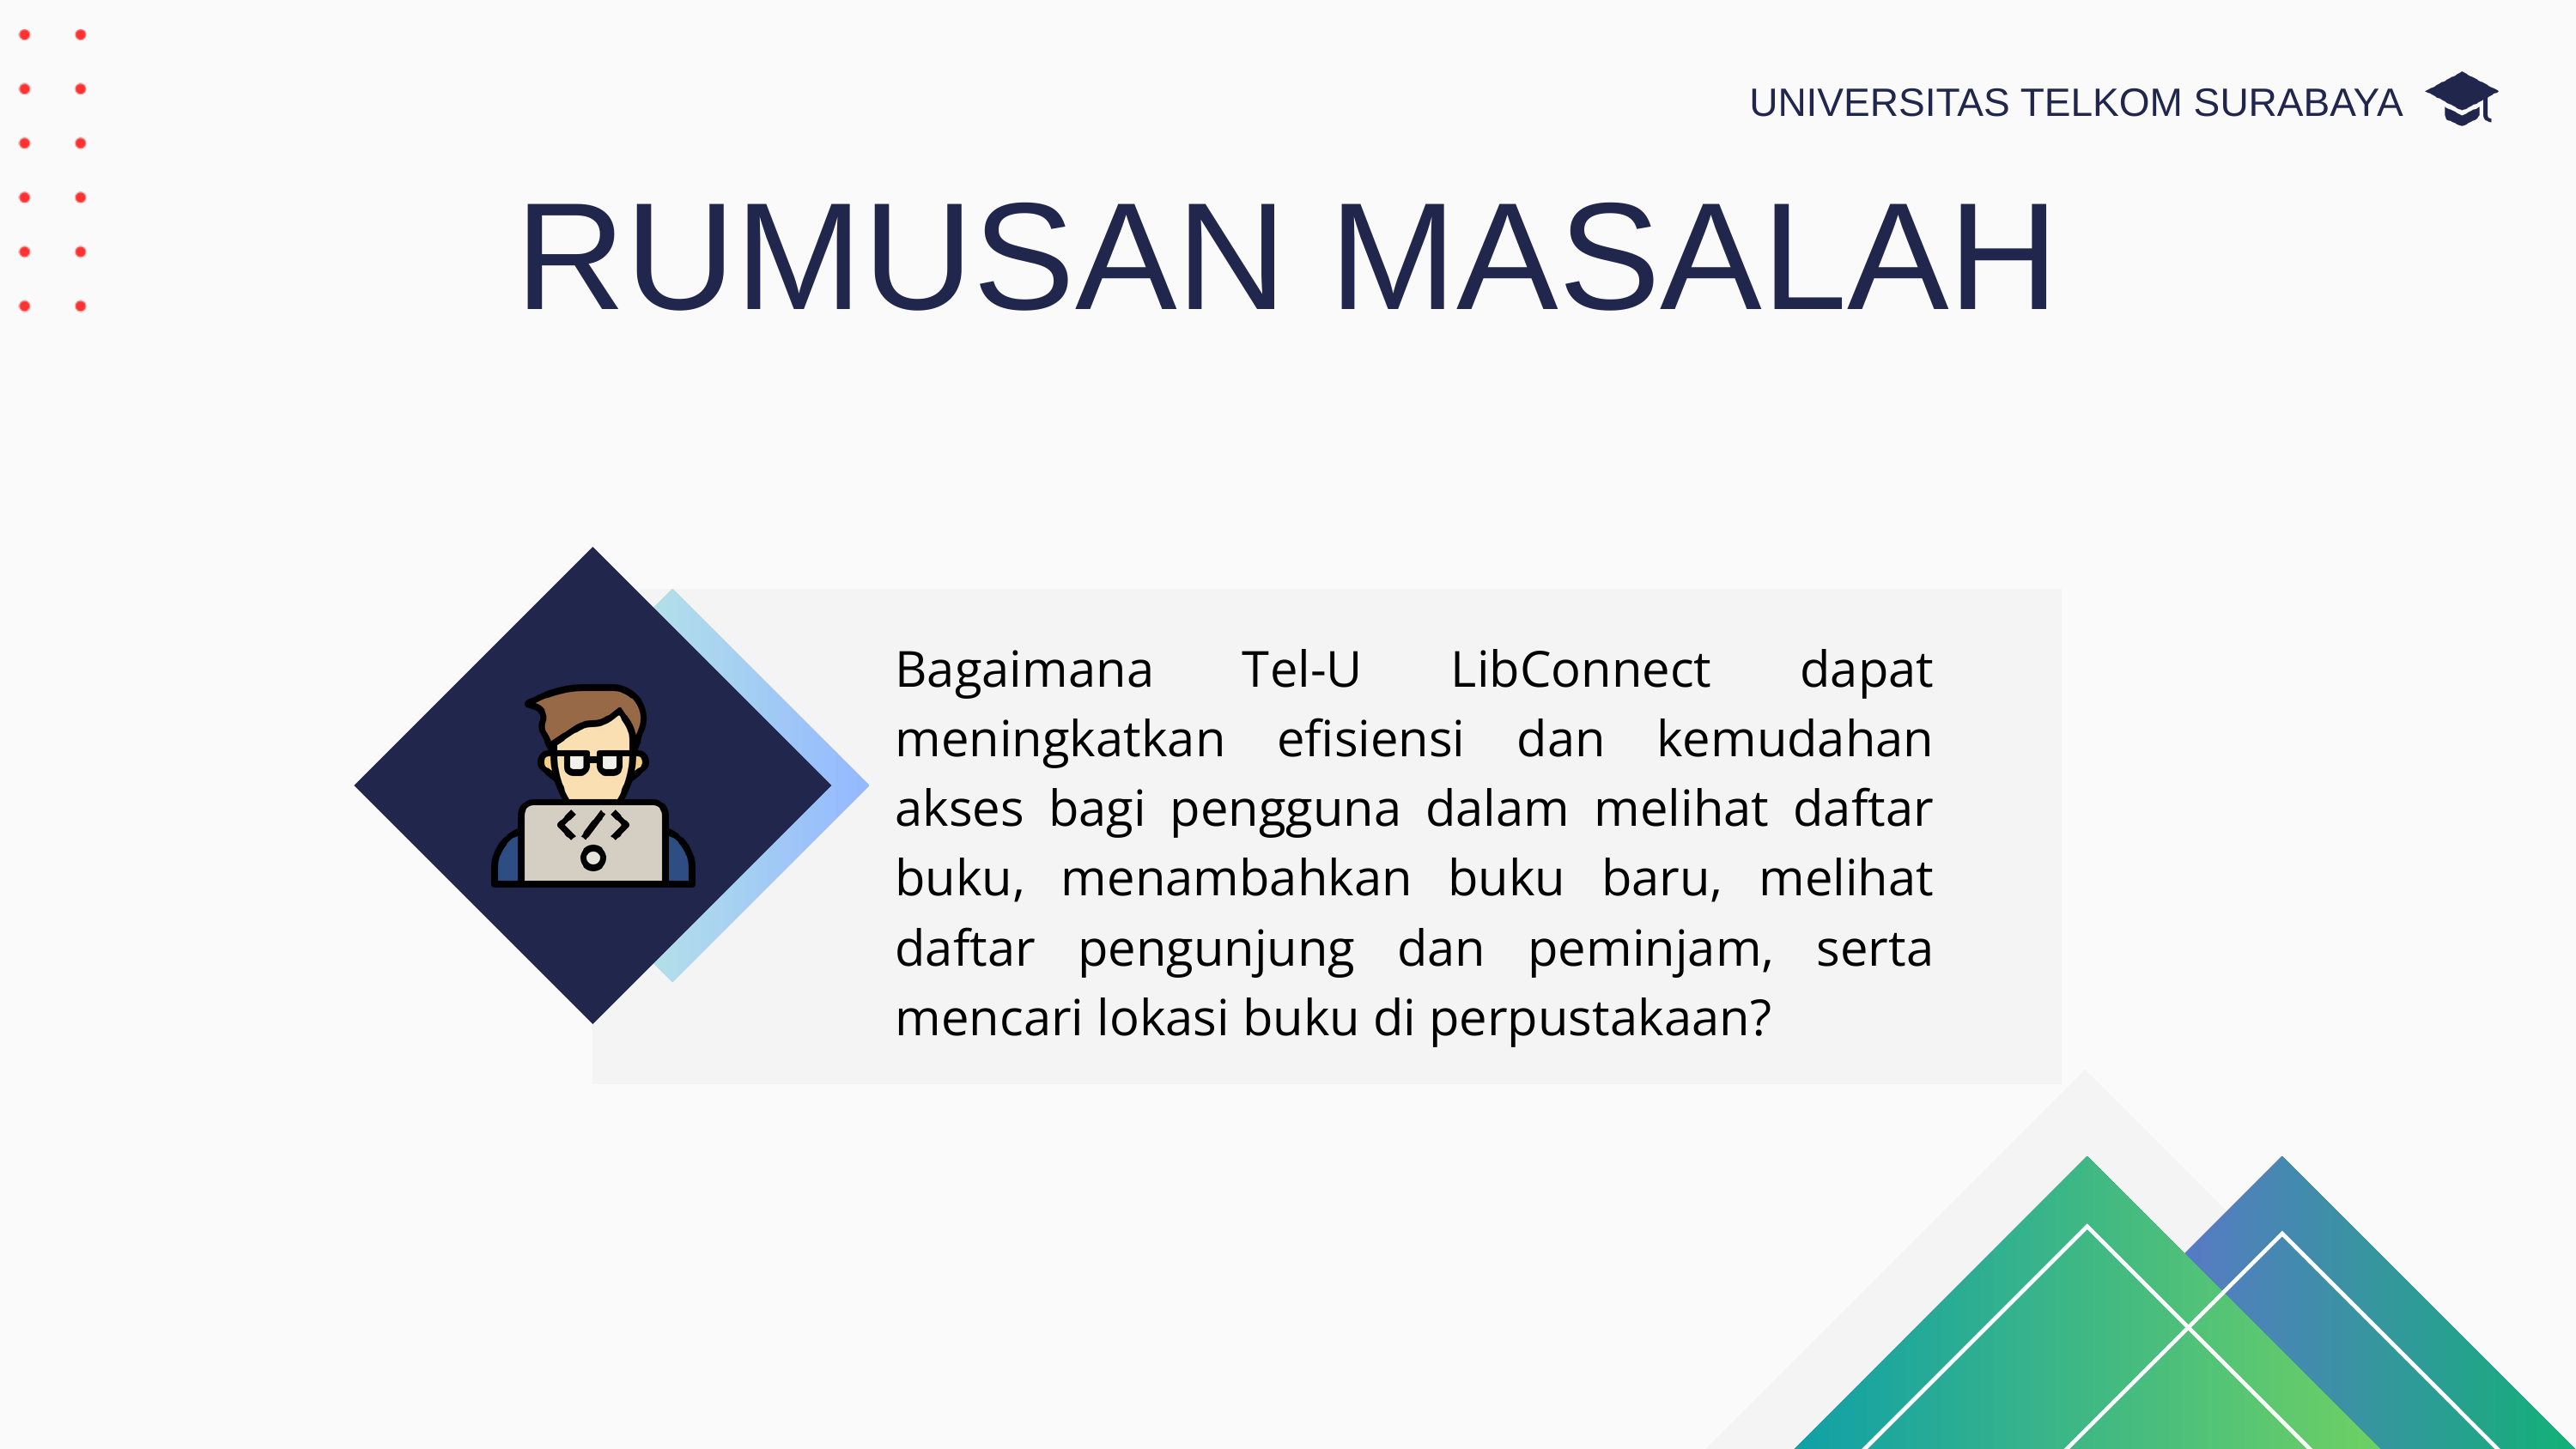

UNIVERSITAS TELKOM SURABAYA
RUMUSAN MASALAH

Bagaimana Tel-U LibConnect dapat meningkatkan efisiensi dan kemudahan akses bagi pengguna dalam melihat daftar buku, menambahkan buku baru, melihat daftar pengunjung dan peminjam, serta mencari lokasi buku di perpustakaan?